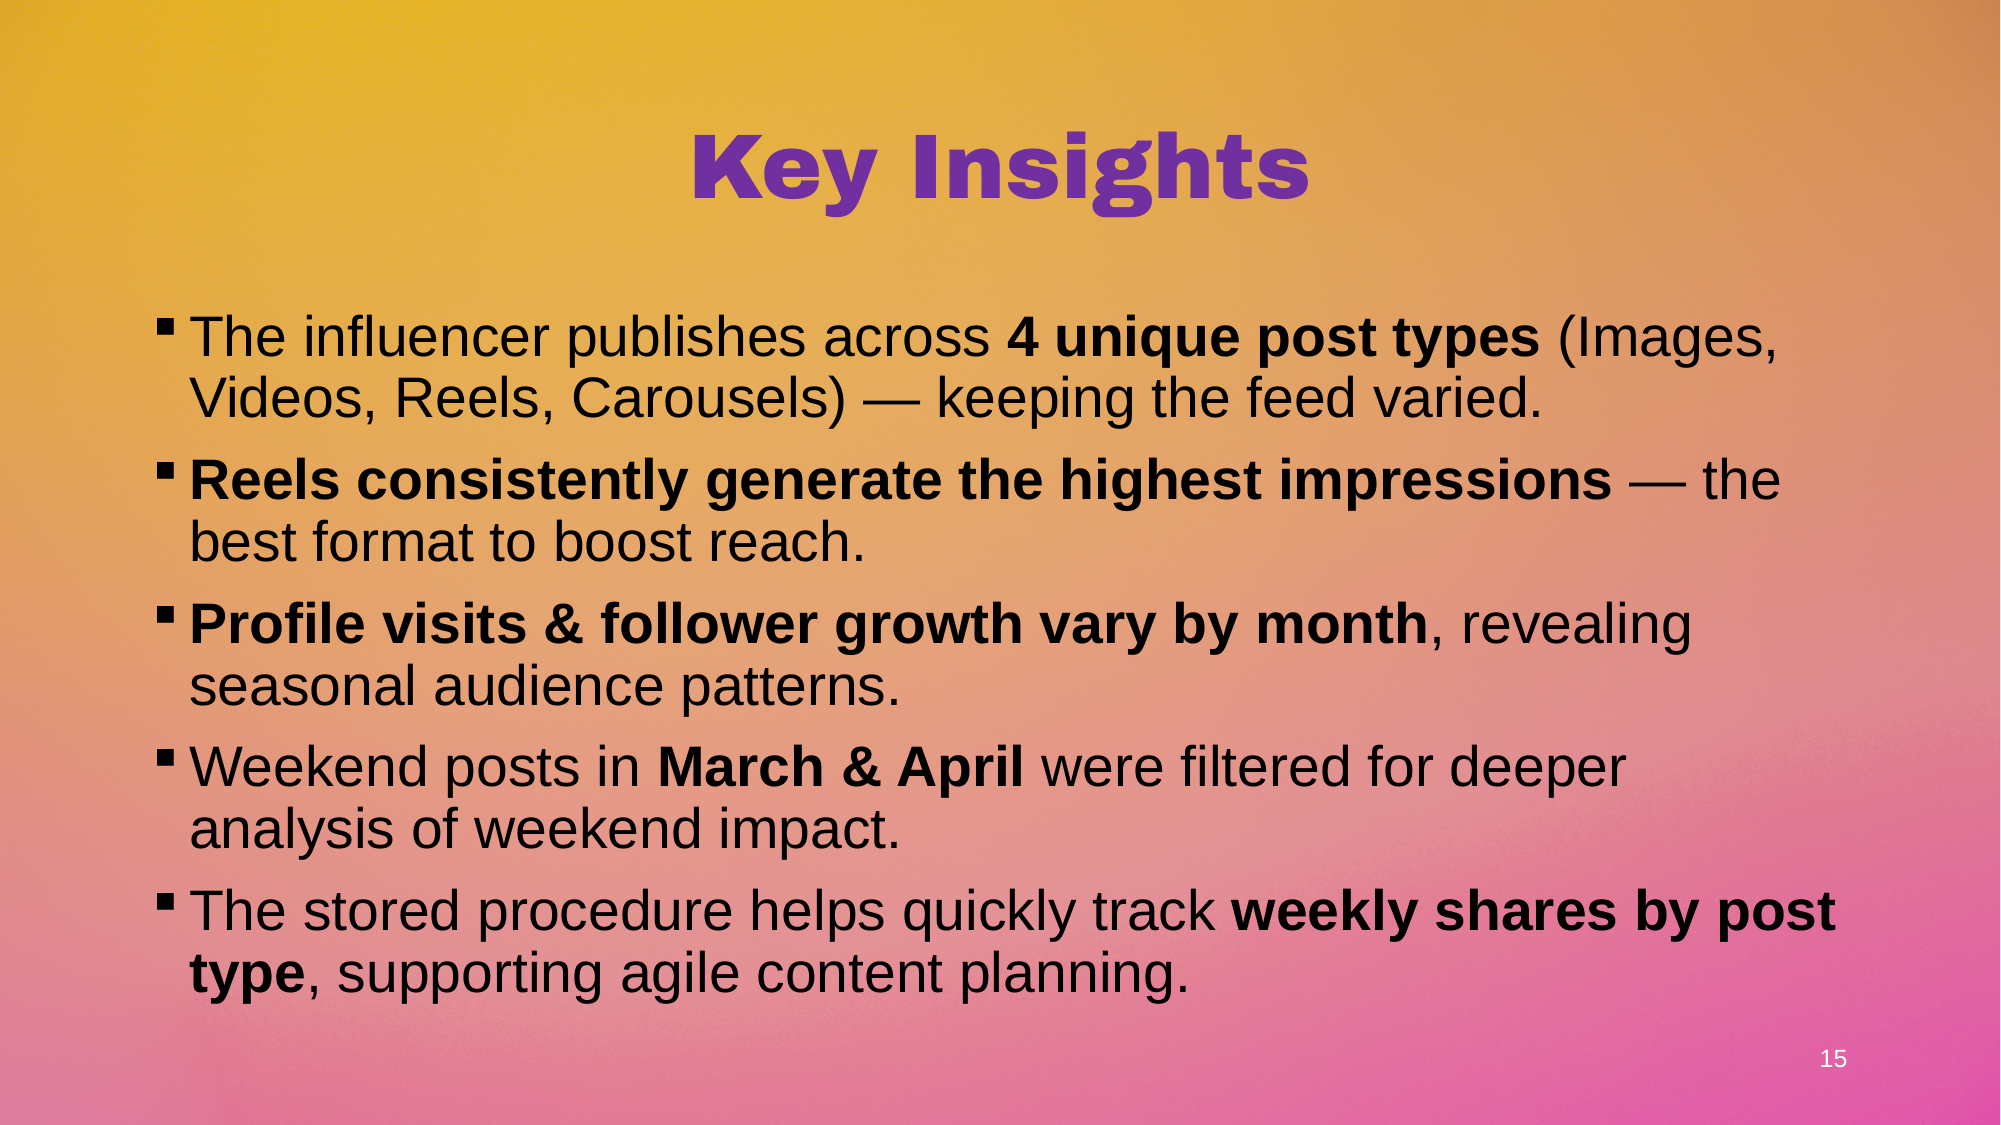

# Key Insights
The influencer publishes across 4 unique post types (Images, Videos, Reels, Carousels) — keeping the feed varied.
Reels consistently generate the highest impressions — the best format to boost reach.
Profile visits & follower growth vary by month, revealing seasonal audience patterns.
Weekend posts in March & April were filtered for deeper analysis of weekend impact.
The stored procedure helps quickly track weekly shares by post type, supporting agile content planning.
15